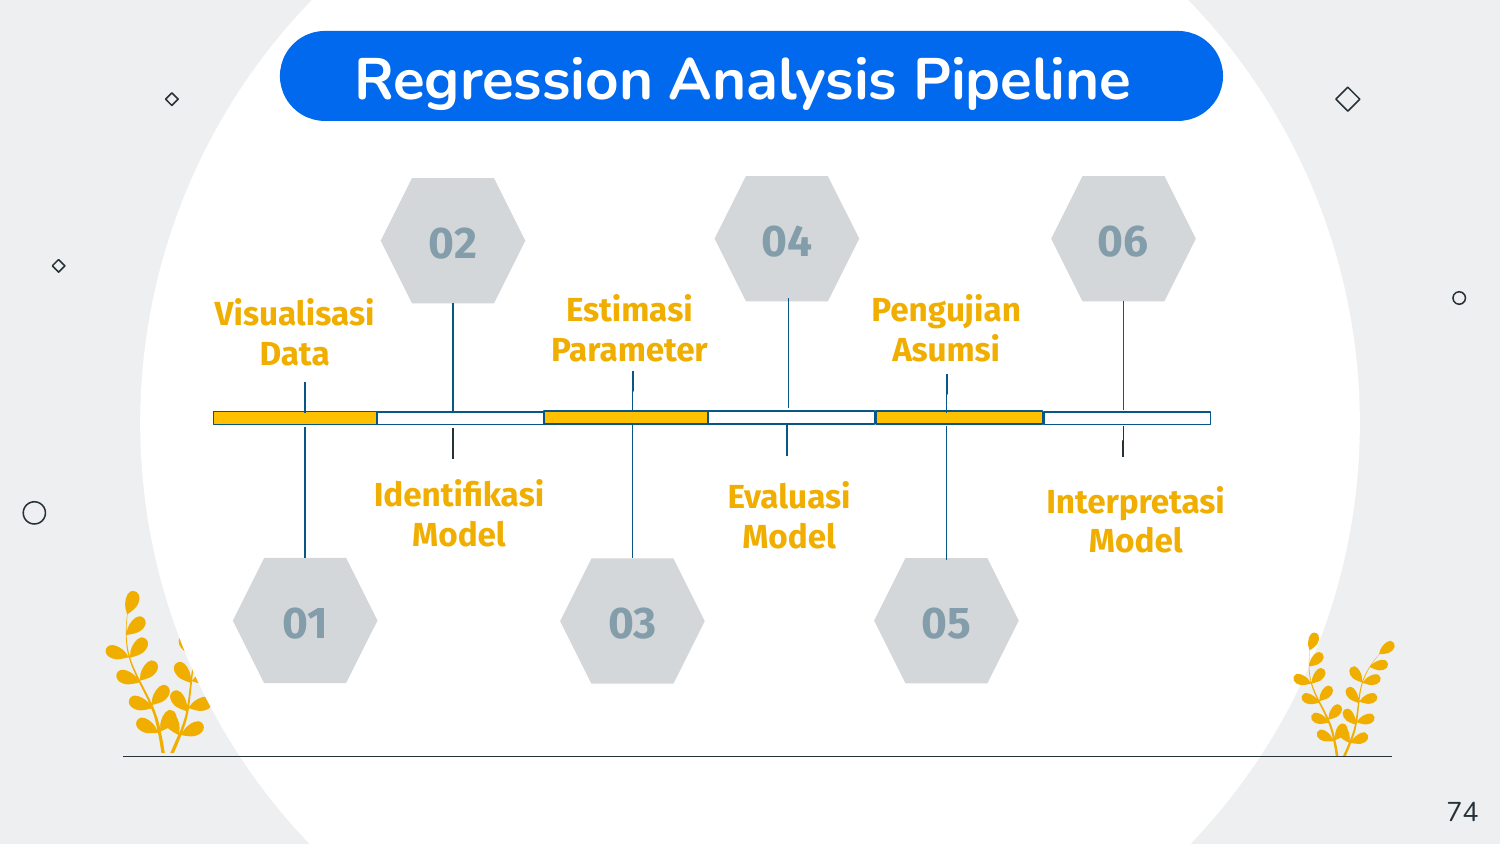

# Regression Analysis Pipeline
04
06
02
Pengujian Asumsi
Estimasi
Parameter
Visualisasi
Data

Identifikasi
Model
Evaluasi
Model
Interpretasi
Model
01
05
03
74